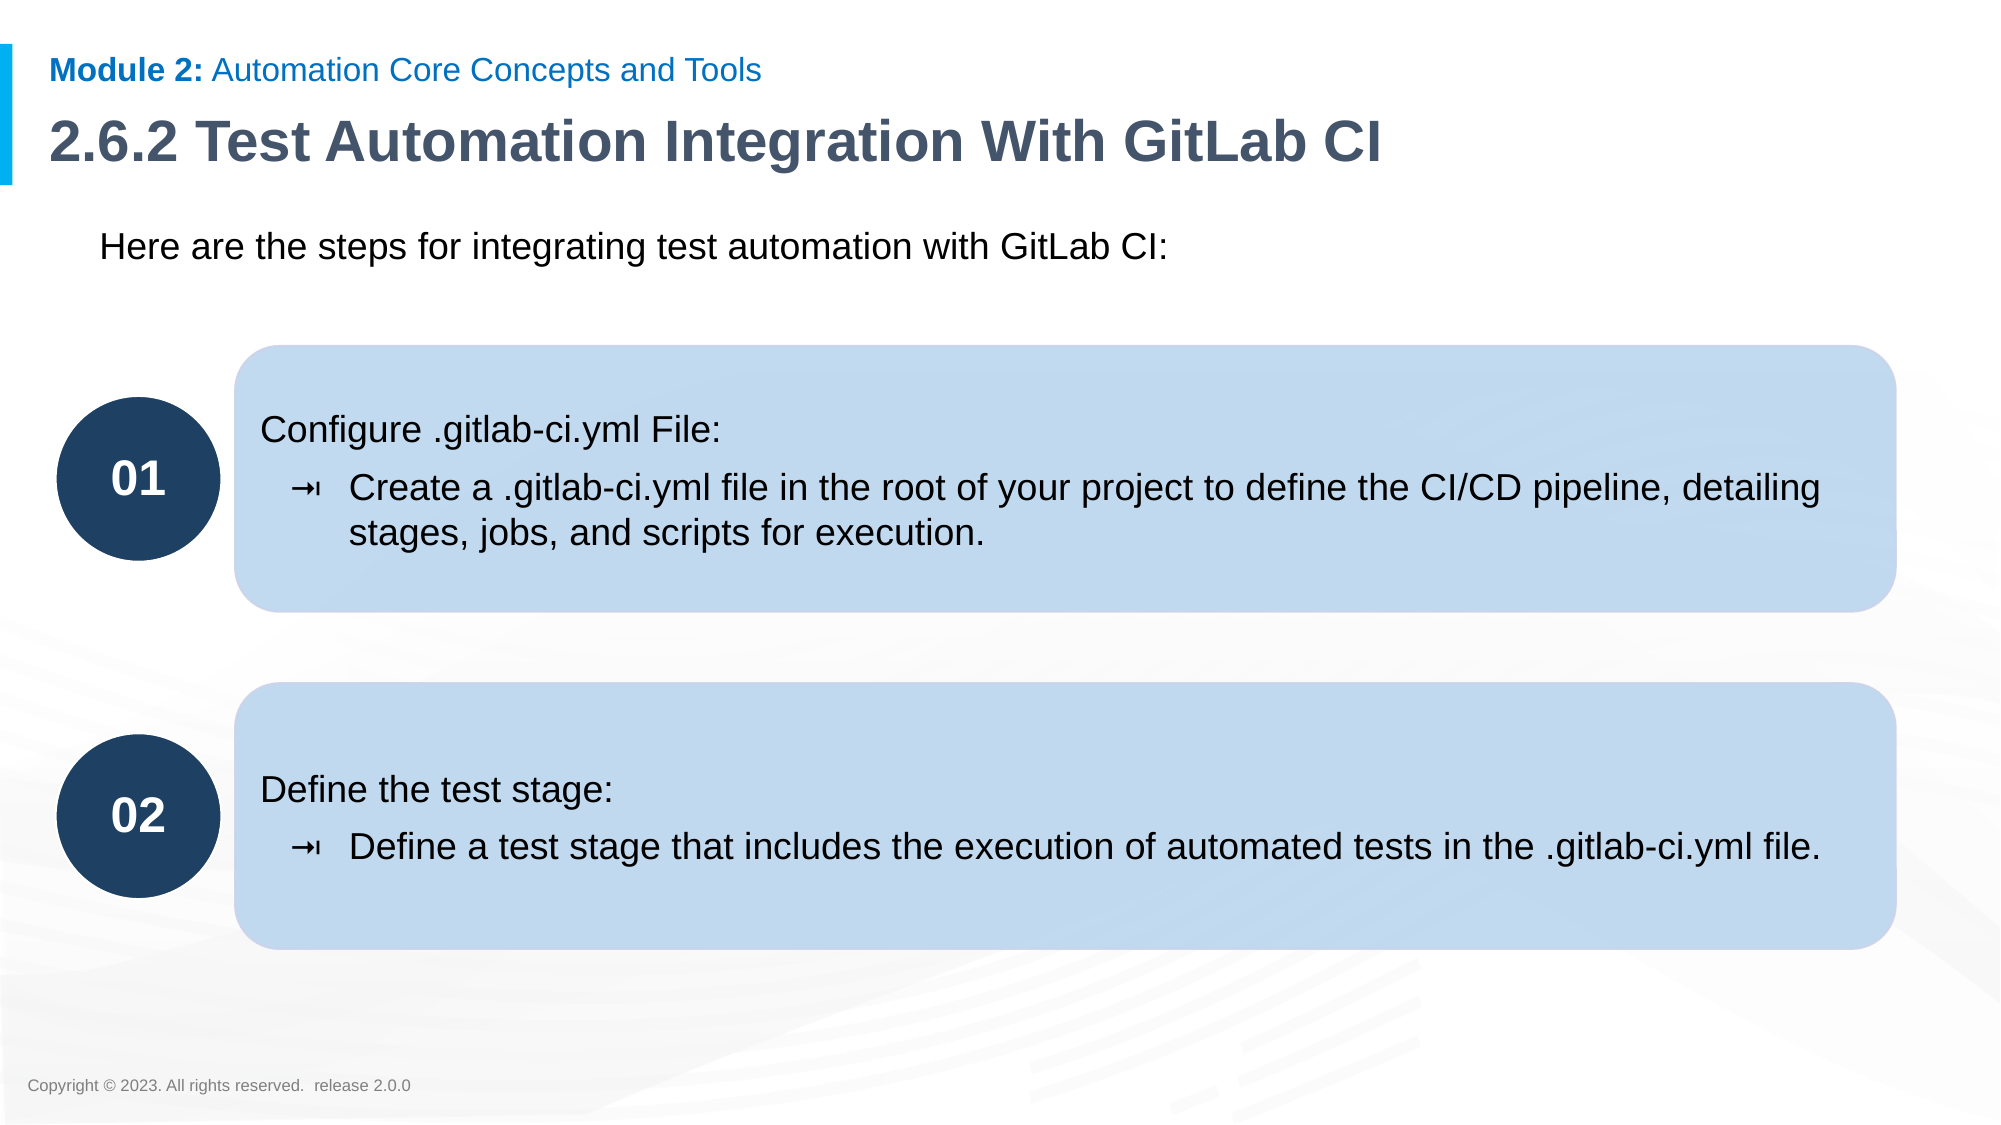

# 2.6.2 Test Automation Integration With GitLab CI
Here are the steps for integrating test automation with GitLab CI:

Configure .gitlab-ci.yml File:
Create a .gitlab-ci.yml file in the root of your project to define the CI/CD pipeline, detailing stages, jobs, and scripts for execution.
01
Define the test stage:
Define a test stage that includes the execution of automated tests in the .gitlab-ci.yml file.
02